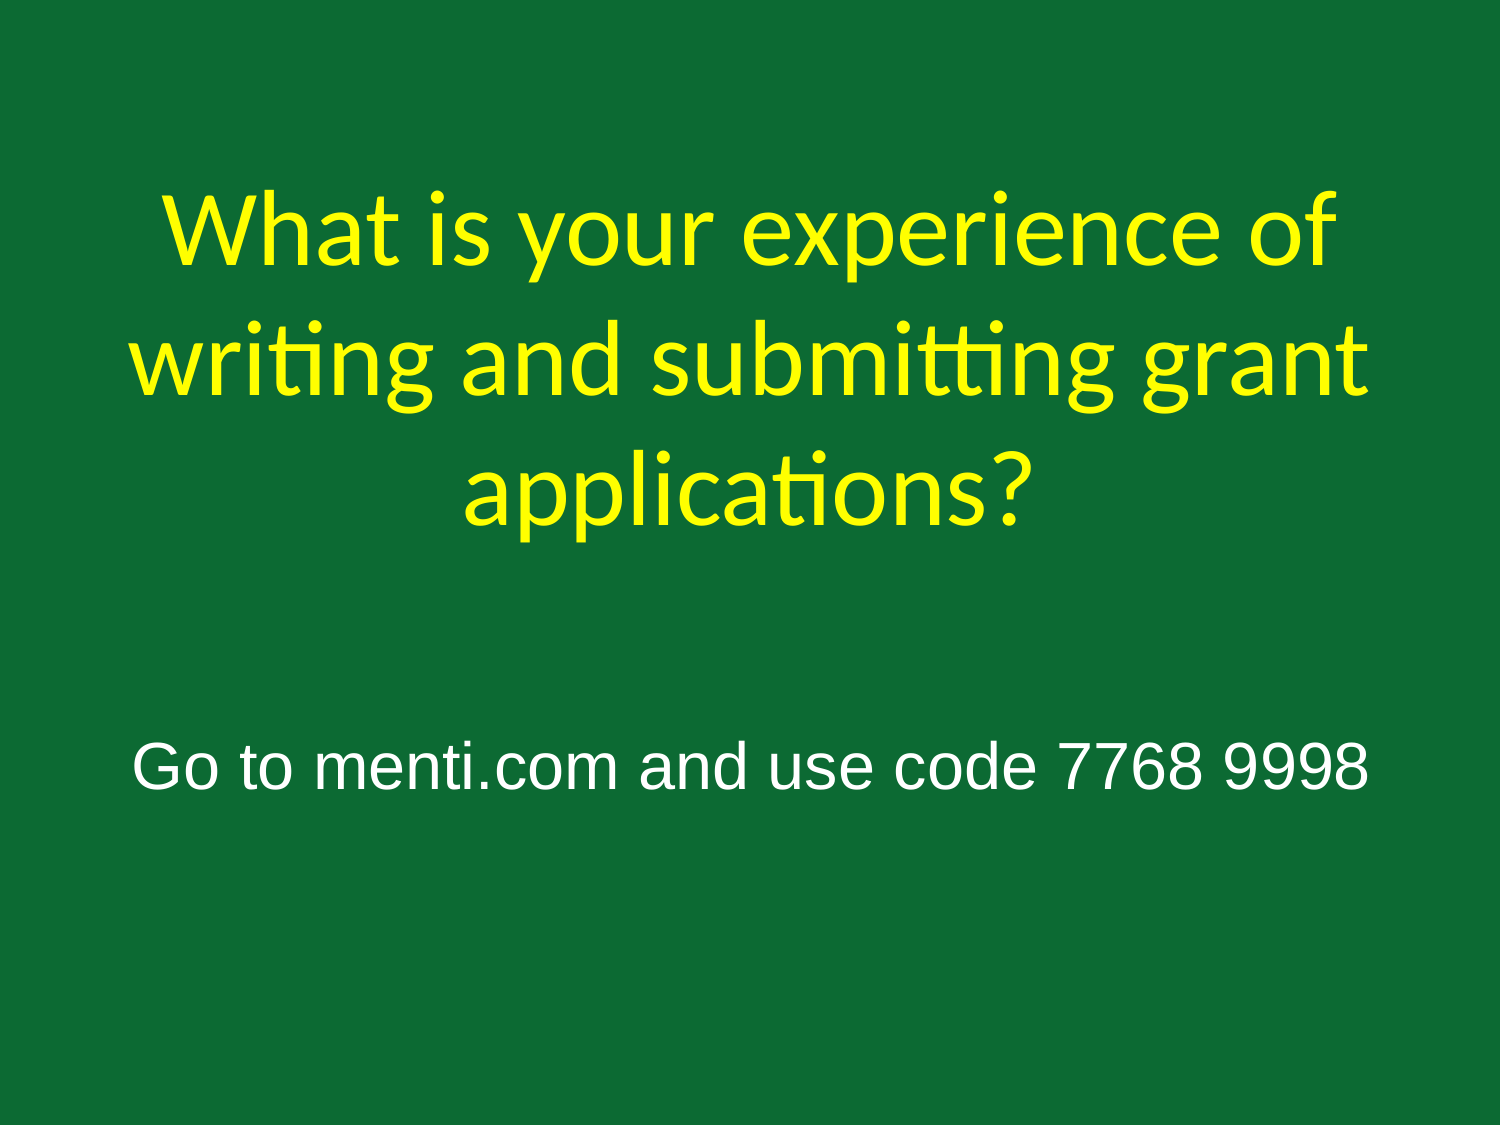

What is your experience of writing and submitting grant applications?
Go to menti.com and use code 7768 9998